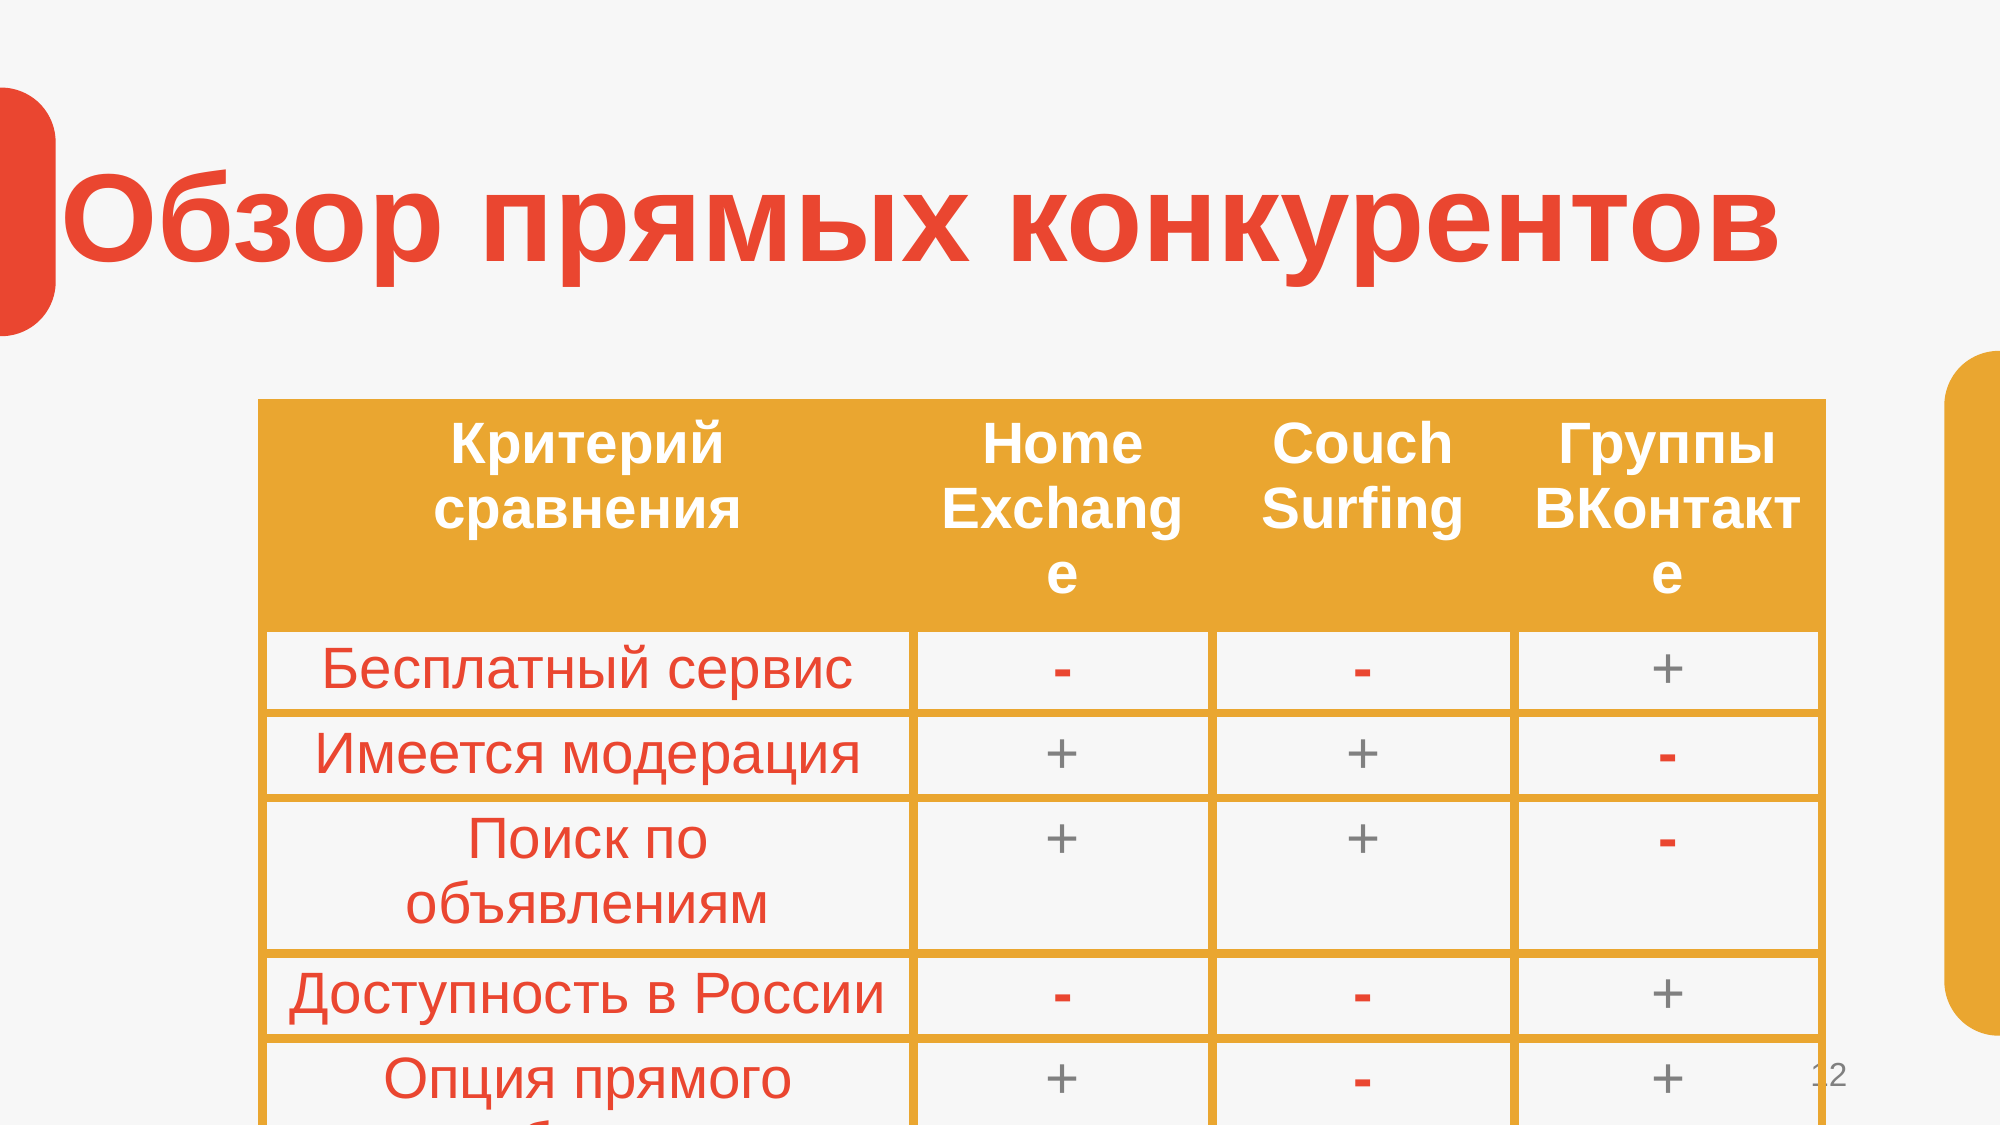

Обзор прямых конкурентов

| Критерий сравнения | Home Exchange | Couch Surfing | Группы ВКонтакте |
| --- | --- | --- | --- |
| Бесплатный сервис | - | - | + |
| Имеется модерация | + | + | - |
| Поиск по объявлениям | + | + | - |
| Доступность в России | - | - | + |
| Опция прямого обмена | + | - | + |
Выполняемые задачи
ФИО
12